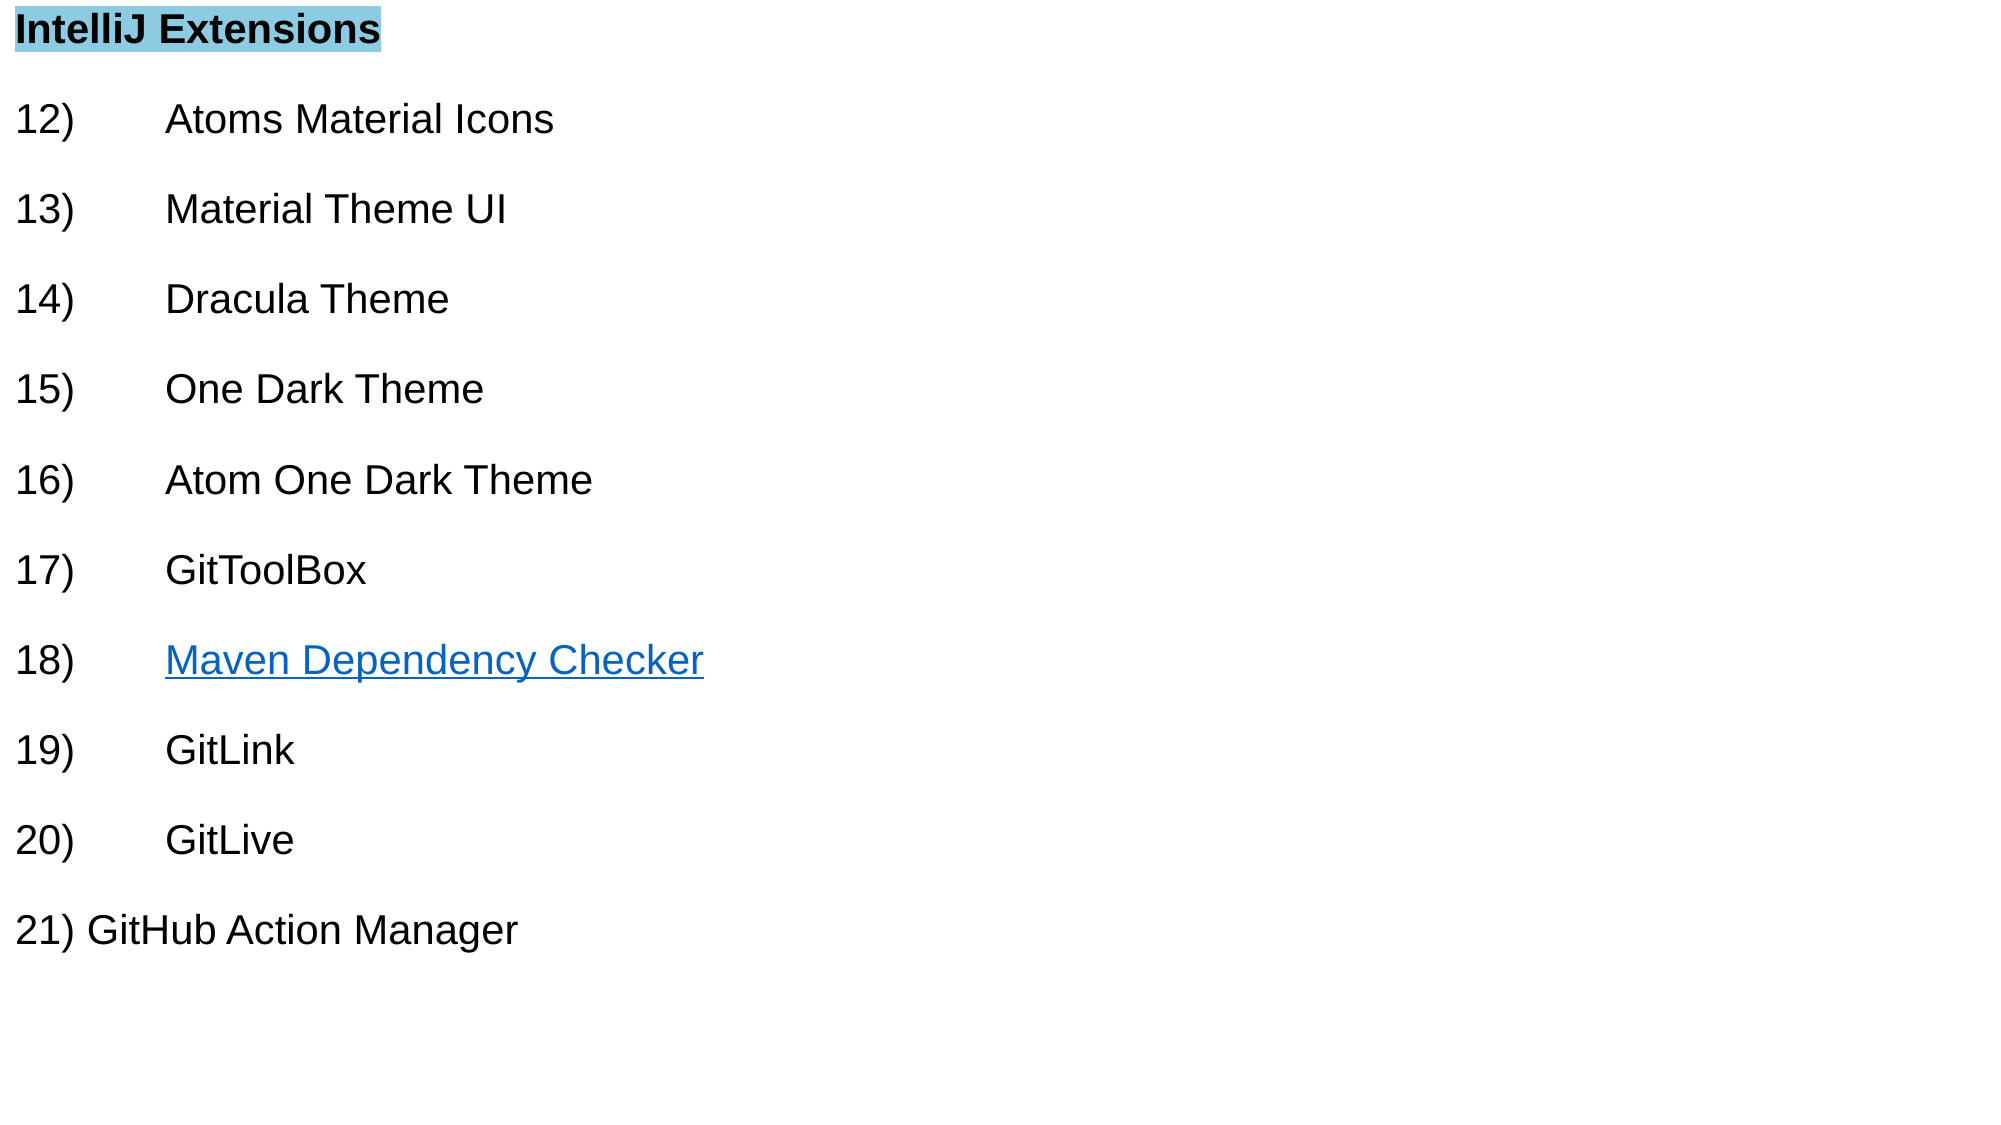

IntelliJ Extensions

12)	Atoms Material Icons

13)	Material Theme UI

14)	Dracula Theme

15)	One Dark Theme

16)	Atom One Dark Theme

17)	GitToolBox

18)	Maven Dependency Checker

19)	GitLink

20)	GitLive

21) GitHub Action Manager